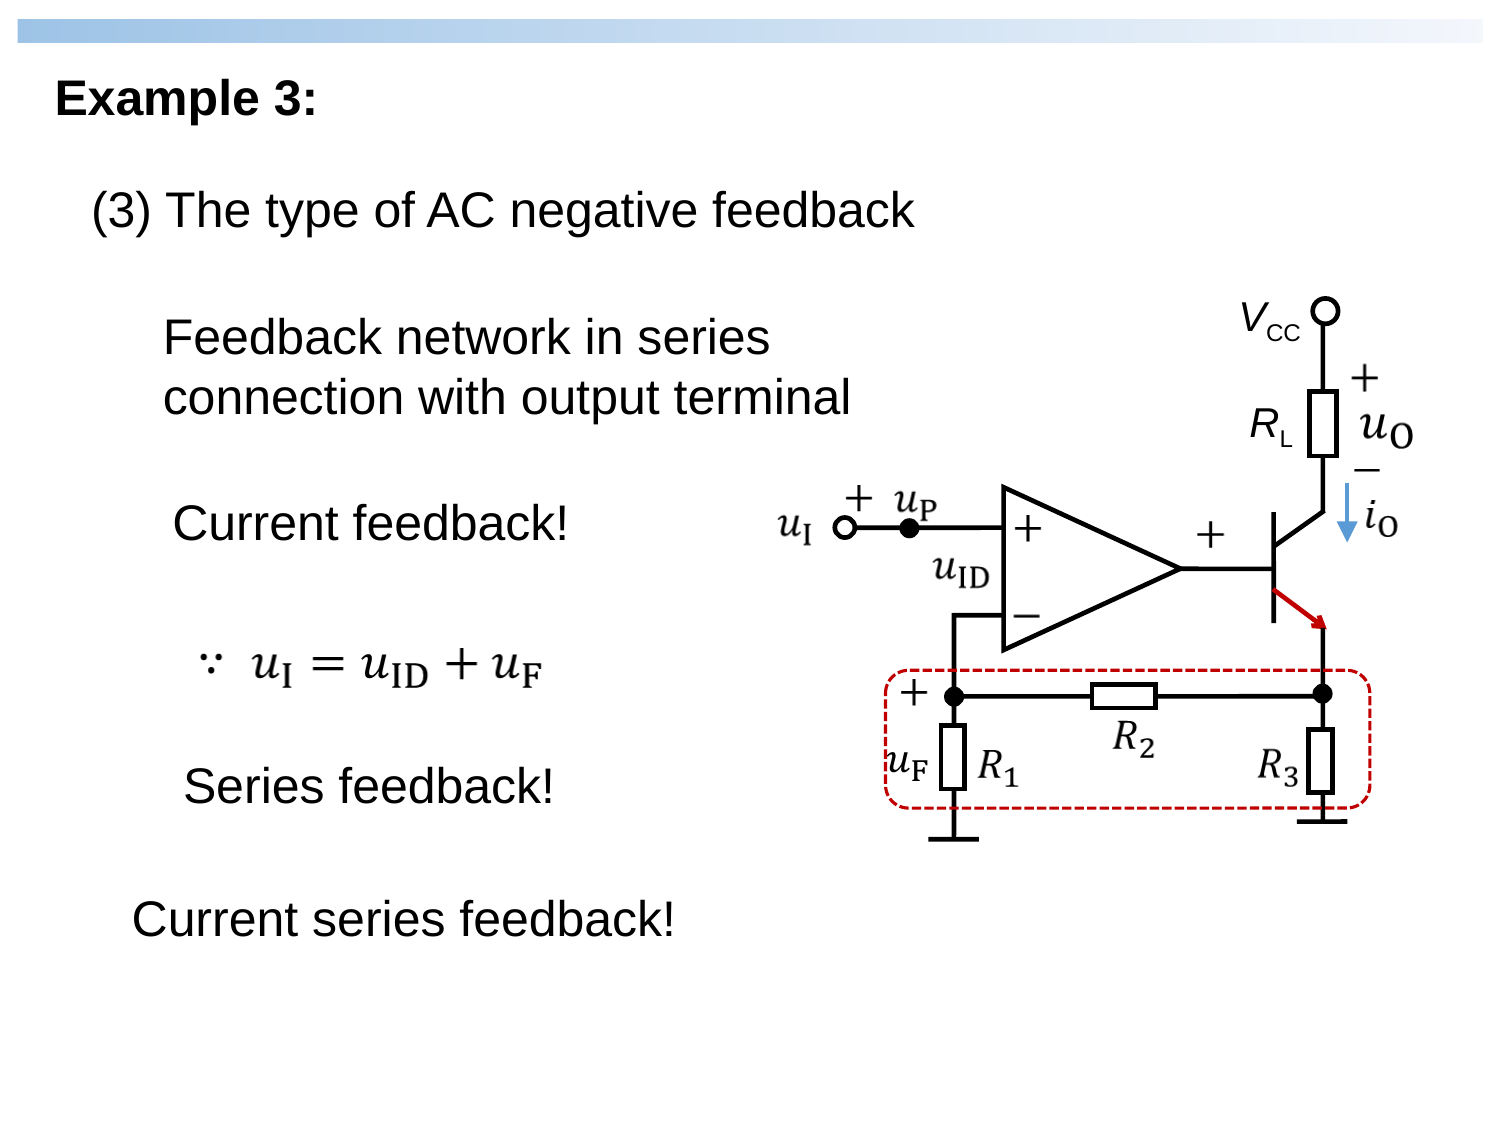

Example 3:
(3) The type of AC negative feedback
VCC

RL

Feedback network in series connection with output terminal
Current feedback!

Series feedback!
Current series feedback!